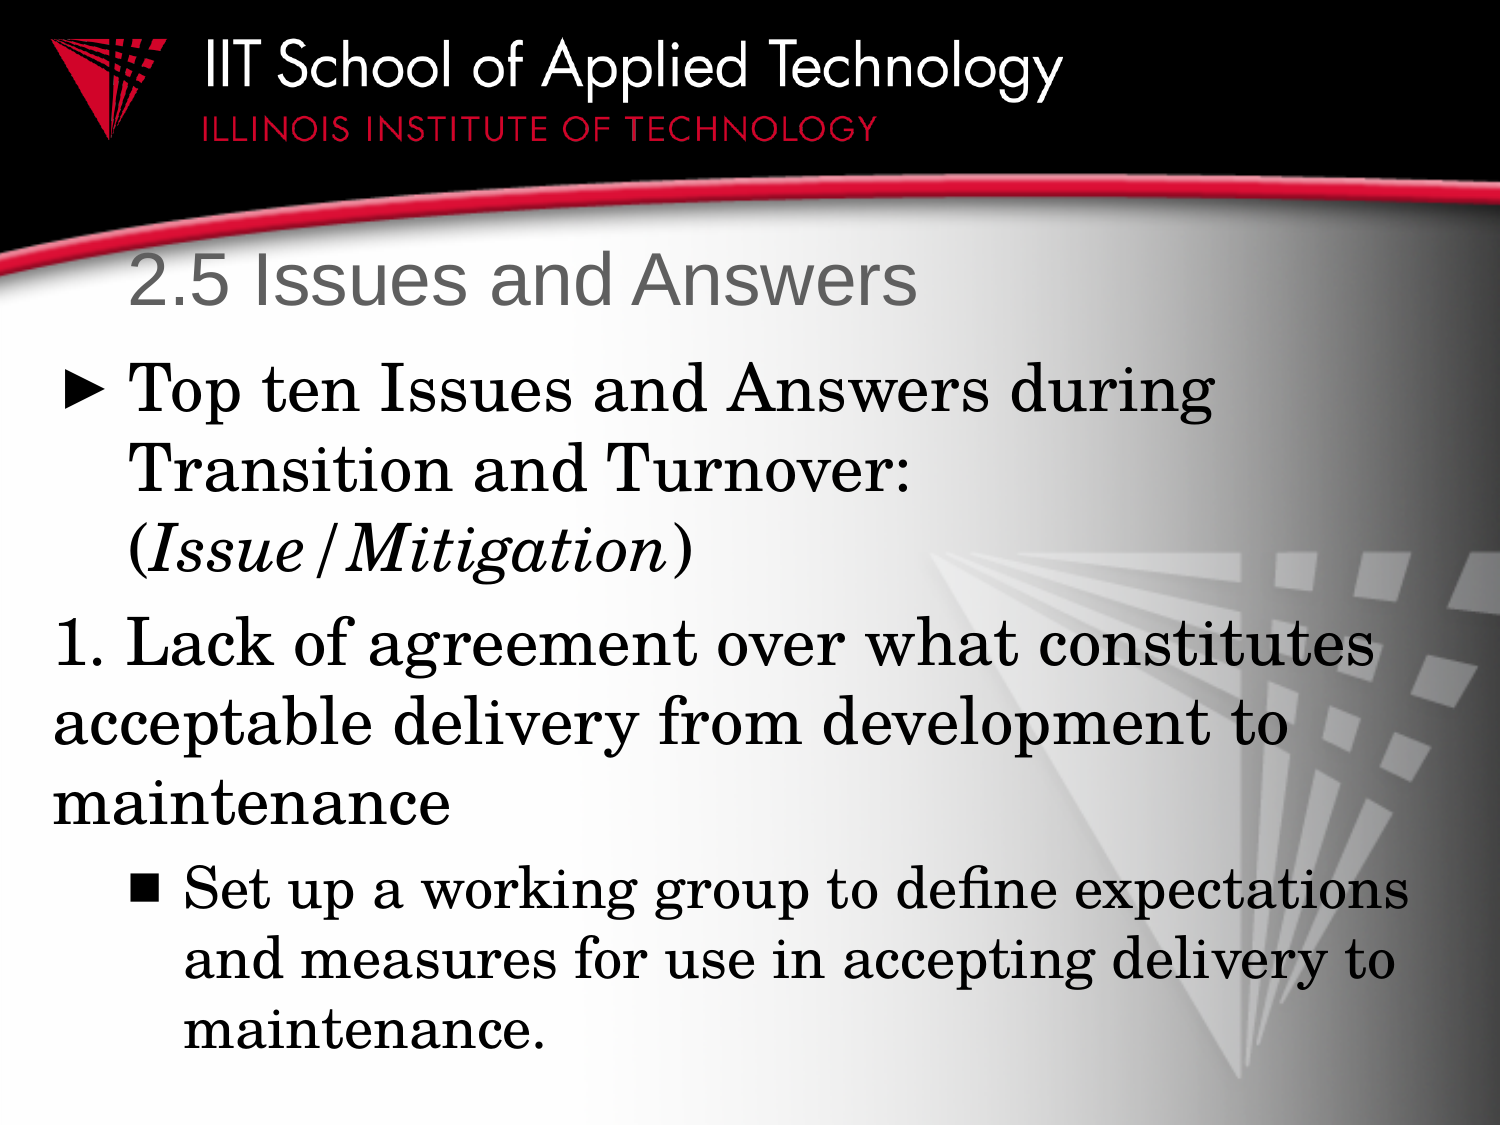

# 2.5 Issues and Answers
Top ten Issues and Answers during Transition and Turnover: (Issue/Mitigation)
1. Lack of agreement over what constitutes acceptable delivery from development to maintenance
Set up a working group to define expectations and measures for use in accepting delivery to maintenance.